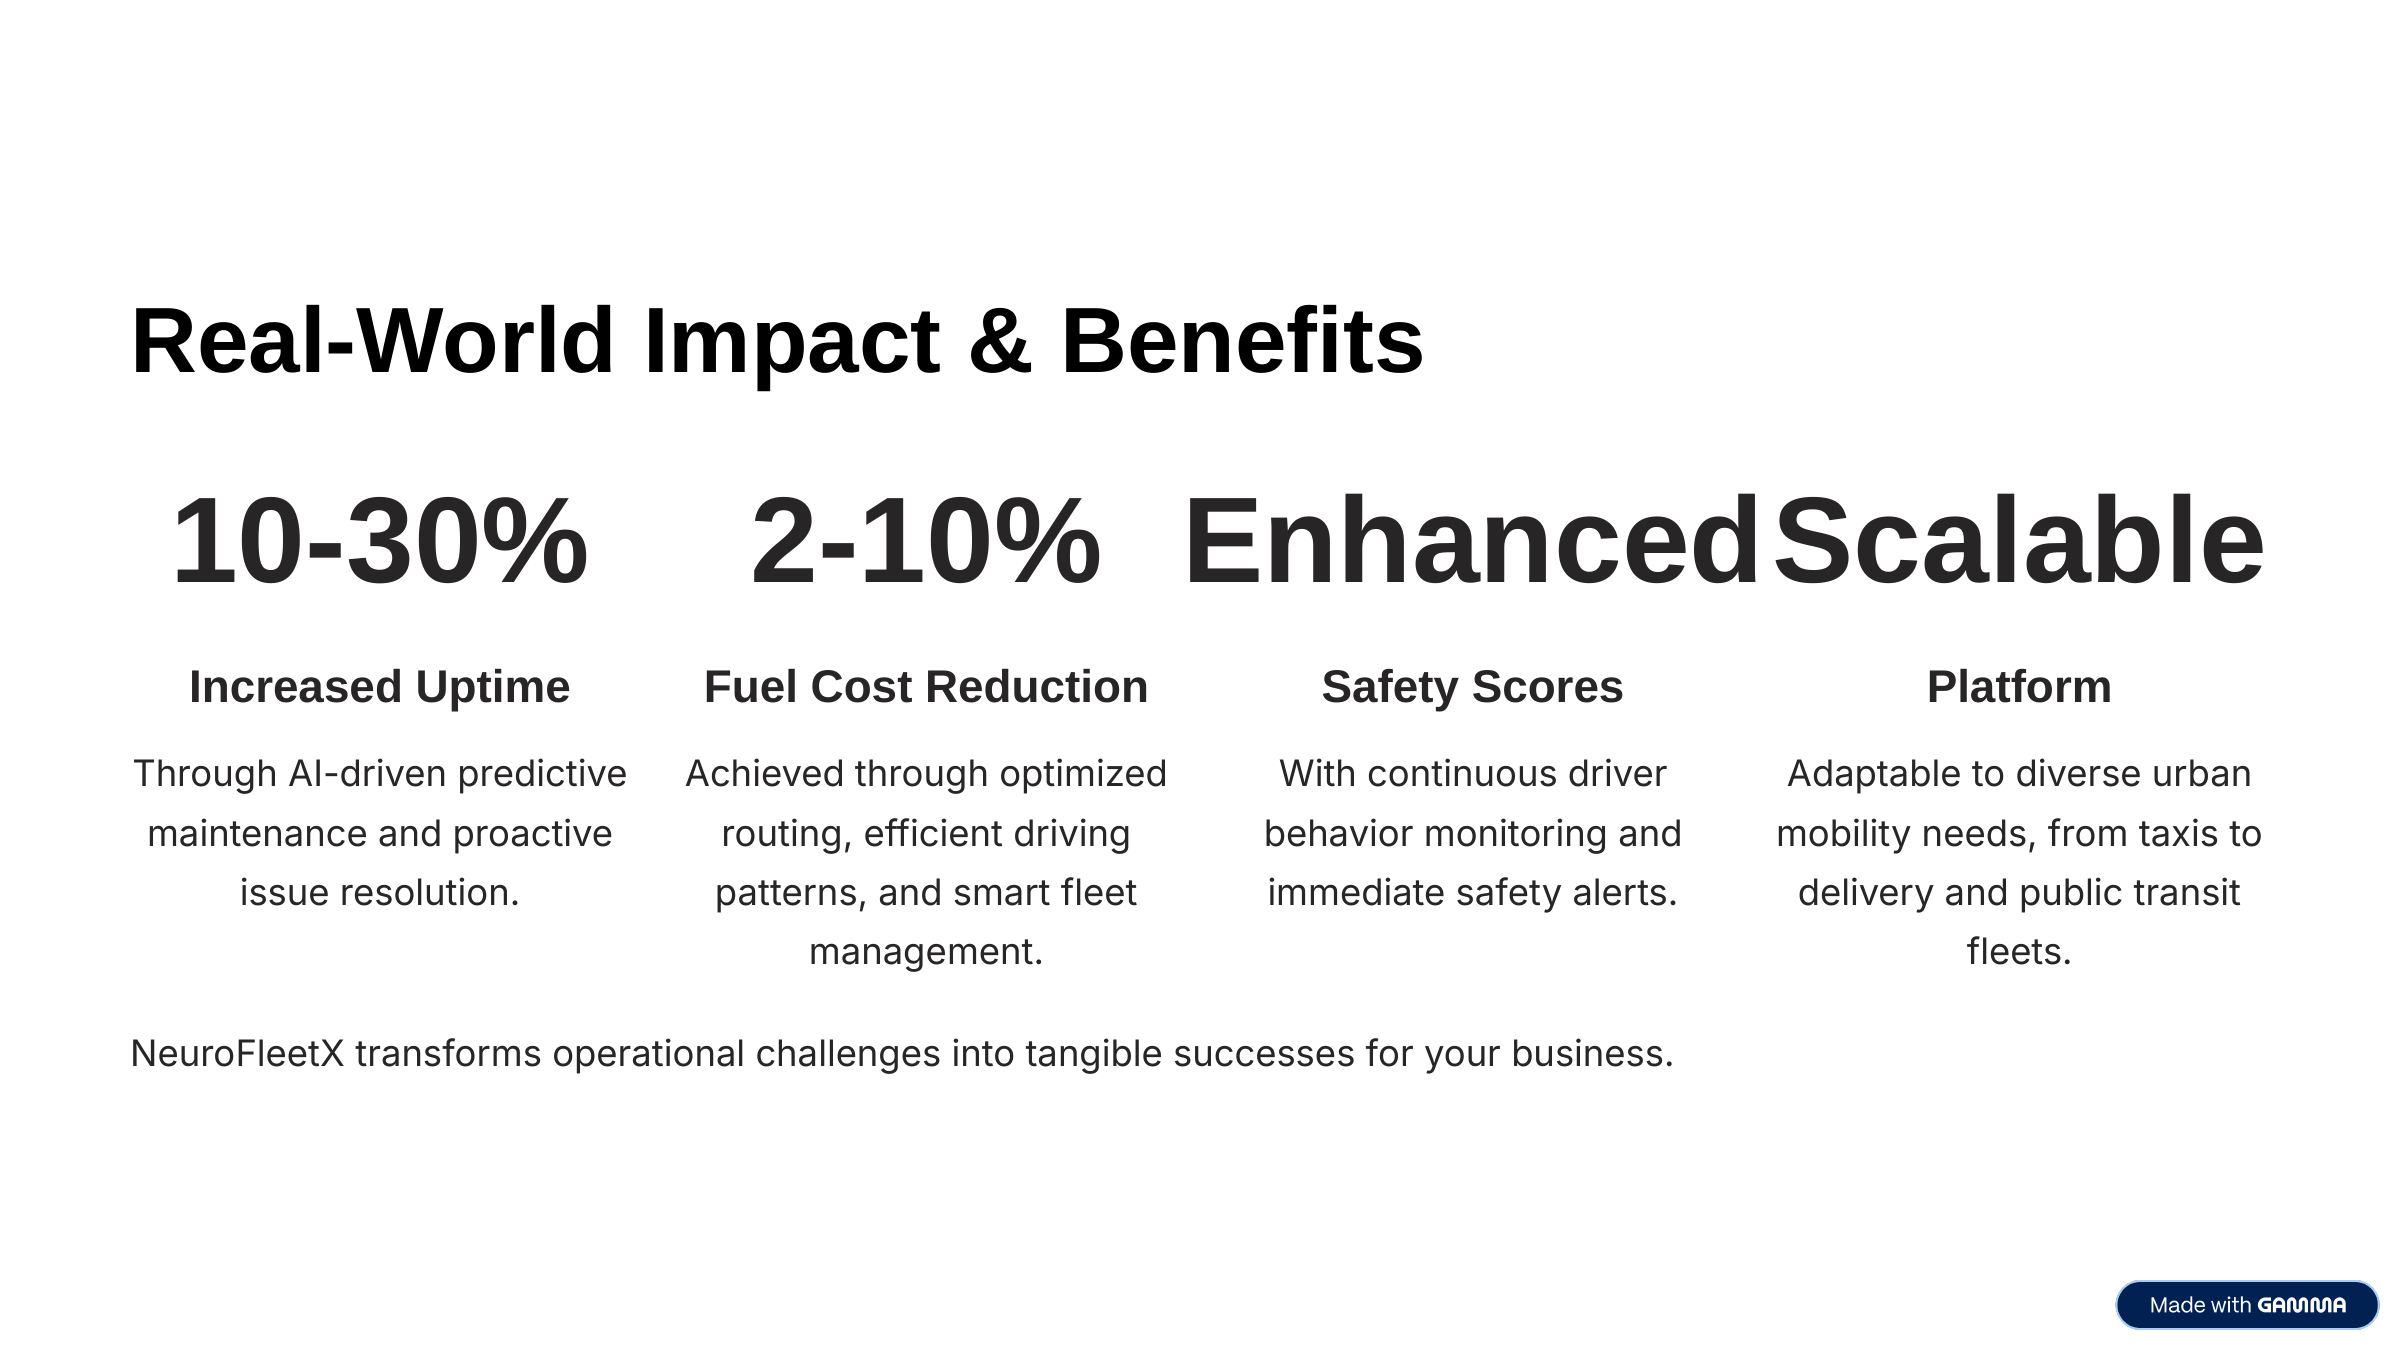

Real-World Impact & Benefits
10-30%
2-10%
Enhanced
Scalable
Increased Uptime
Fuel Cost Reduction
Safety Scores
Platform
Through AI-driven predictive maintenance and proactive issue resolution.
Achieved through optimized routing, efficient driving patterns, and smart fleet management.
With continuous driver behavior monitoring and immediate safety alerts.
Adaptable to diverse urban mobility needs, from taxis to delivery and public transit fleets.
NeuroFleetX transforms operational challenges into tangible successes for your business.